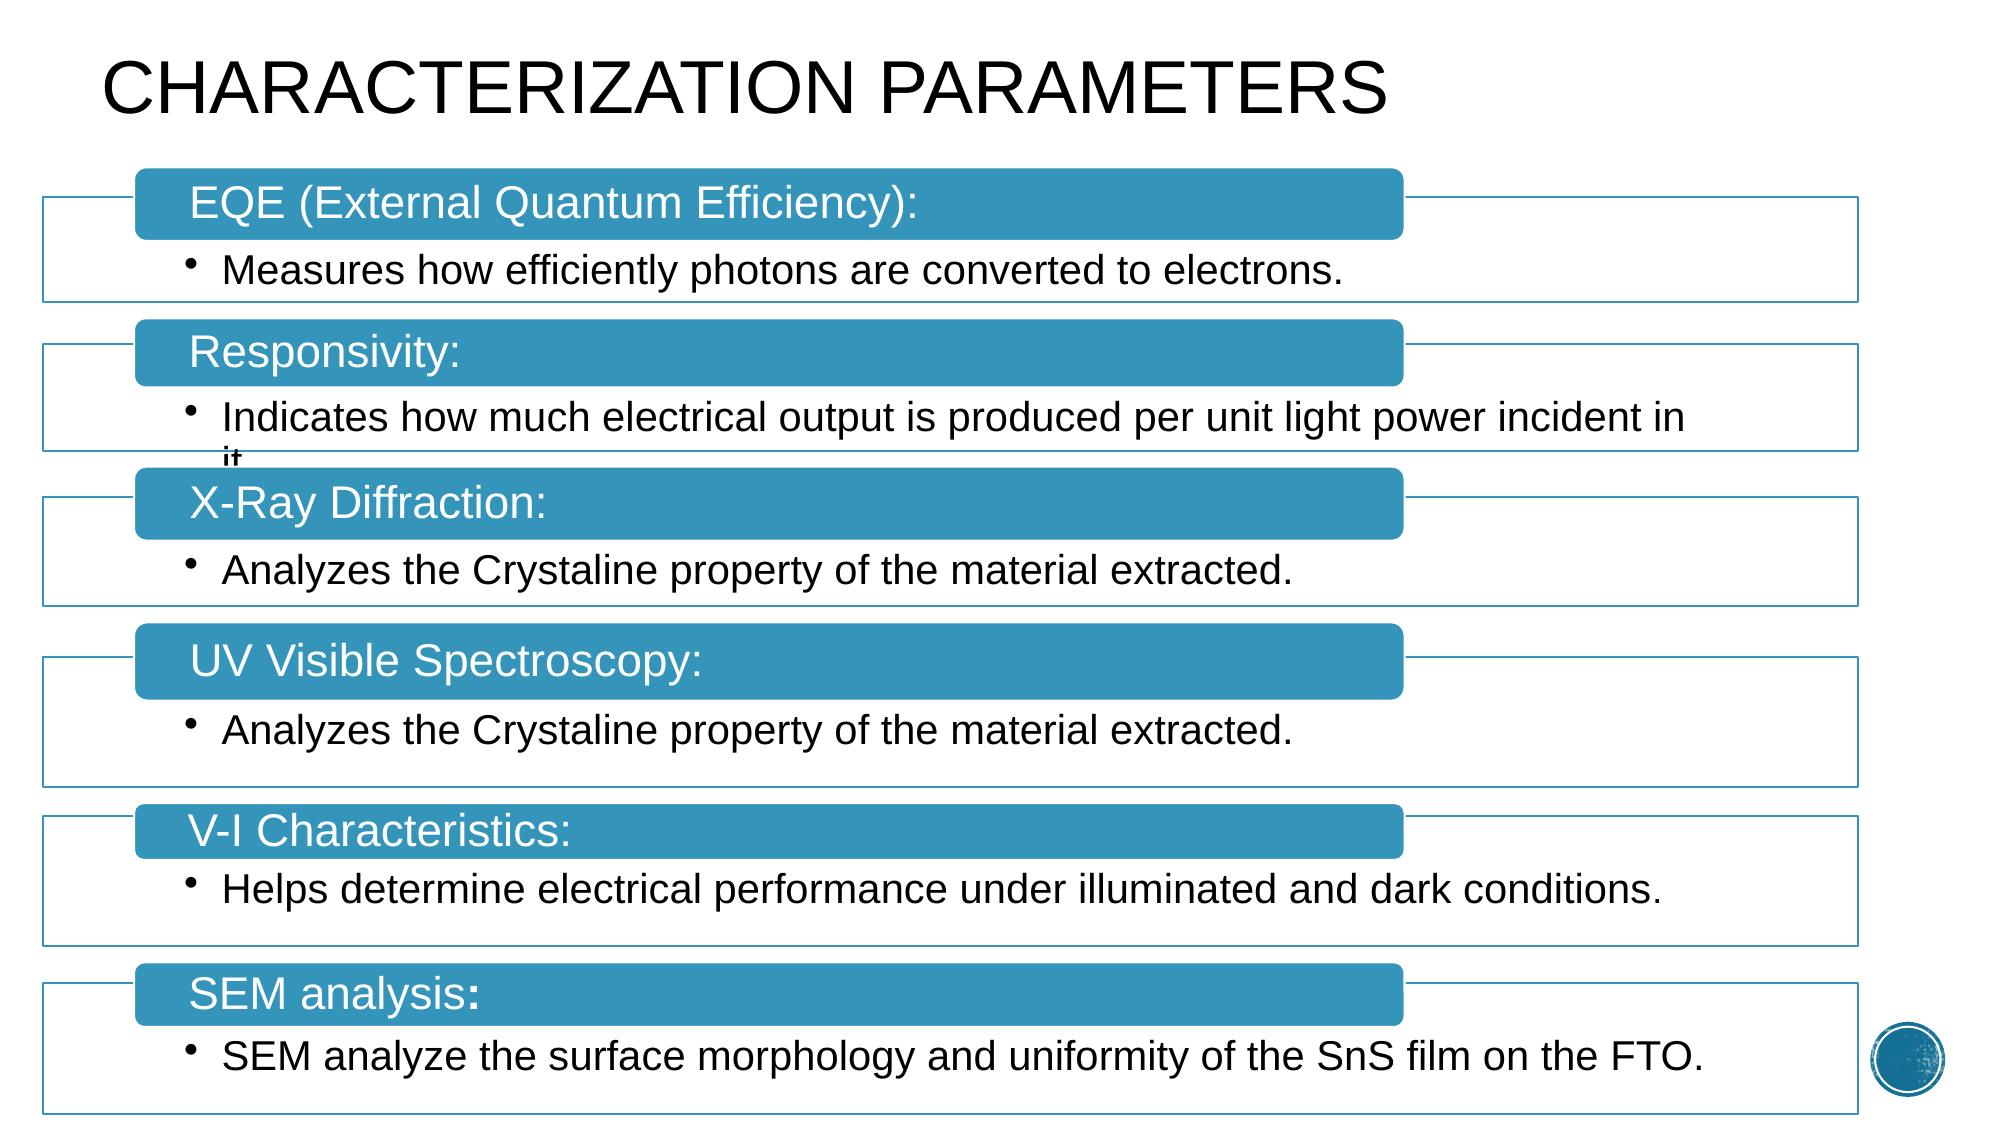

# Characterization Parameters
Measures how efficiently photons are converted to electrons.
EQE (External Quantum Efficiency):
Indicates how much electrical output is produced per unit light power incident in it.
Responsivity:
Analyzes the Crystaline property of the material extracted.
X-Ray Diffraction:
Analyzes the Crystaline property of the material extracted.
UV Visible Spectroscopy:
Helps determine electrical performance under illuminated and dark conditions.
V-I Characteristics:
SEM analyze the surface morphology and uniformity of the SnS film on the FTO.
SEM analysis: